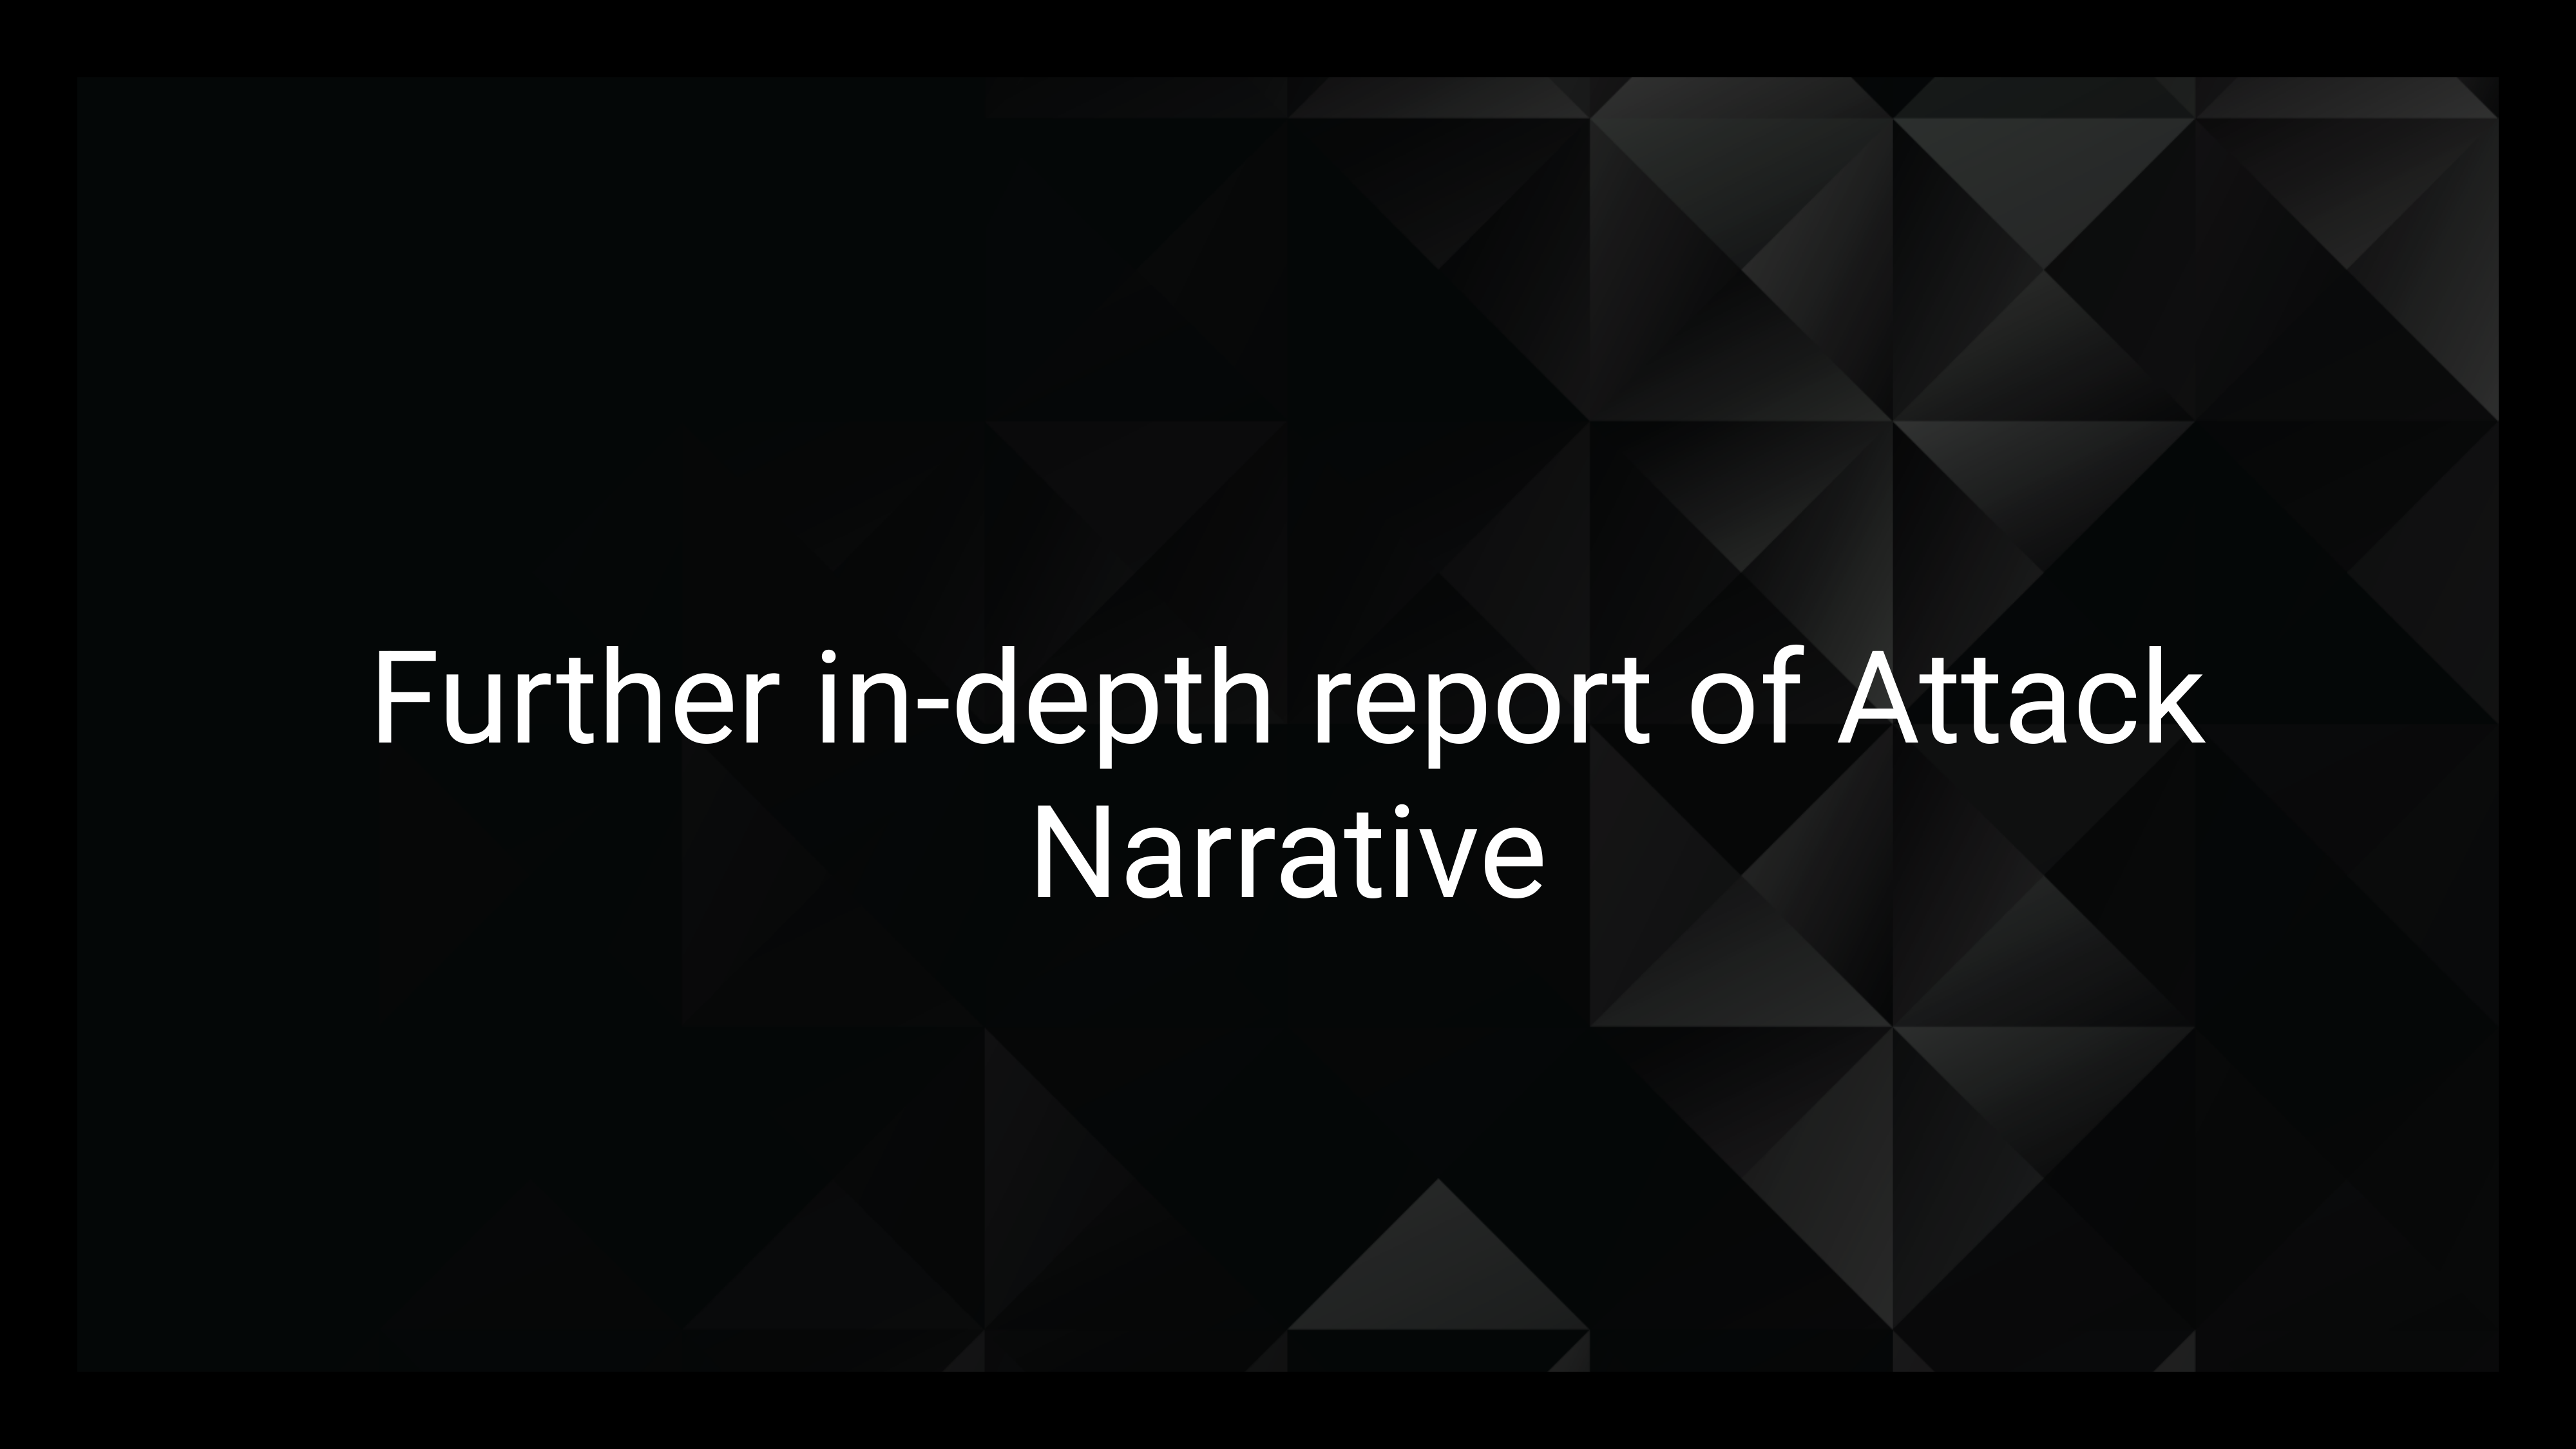

# Further in-depth report of Attack Narrative